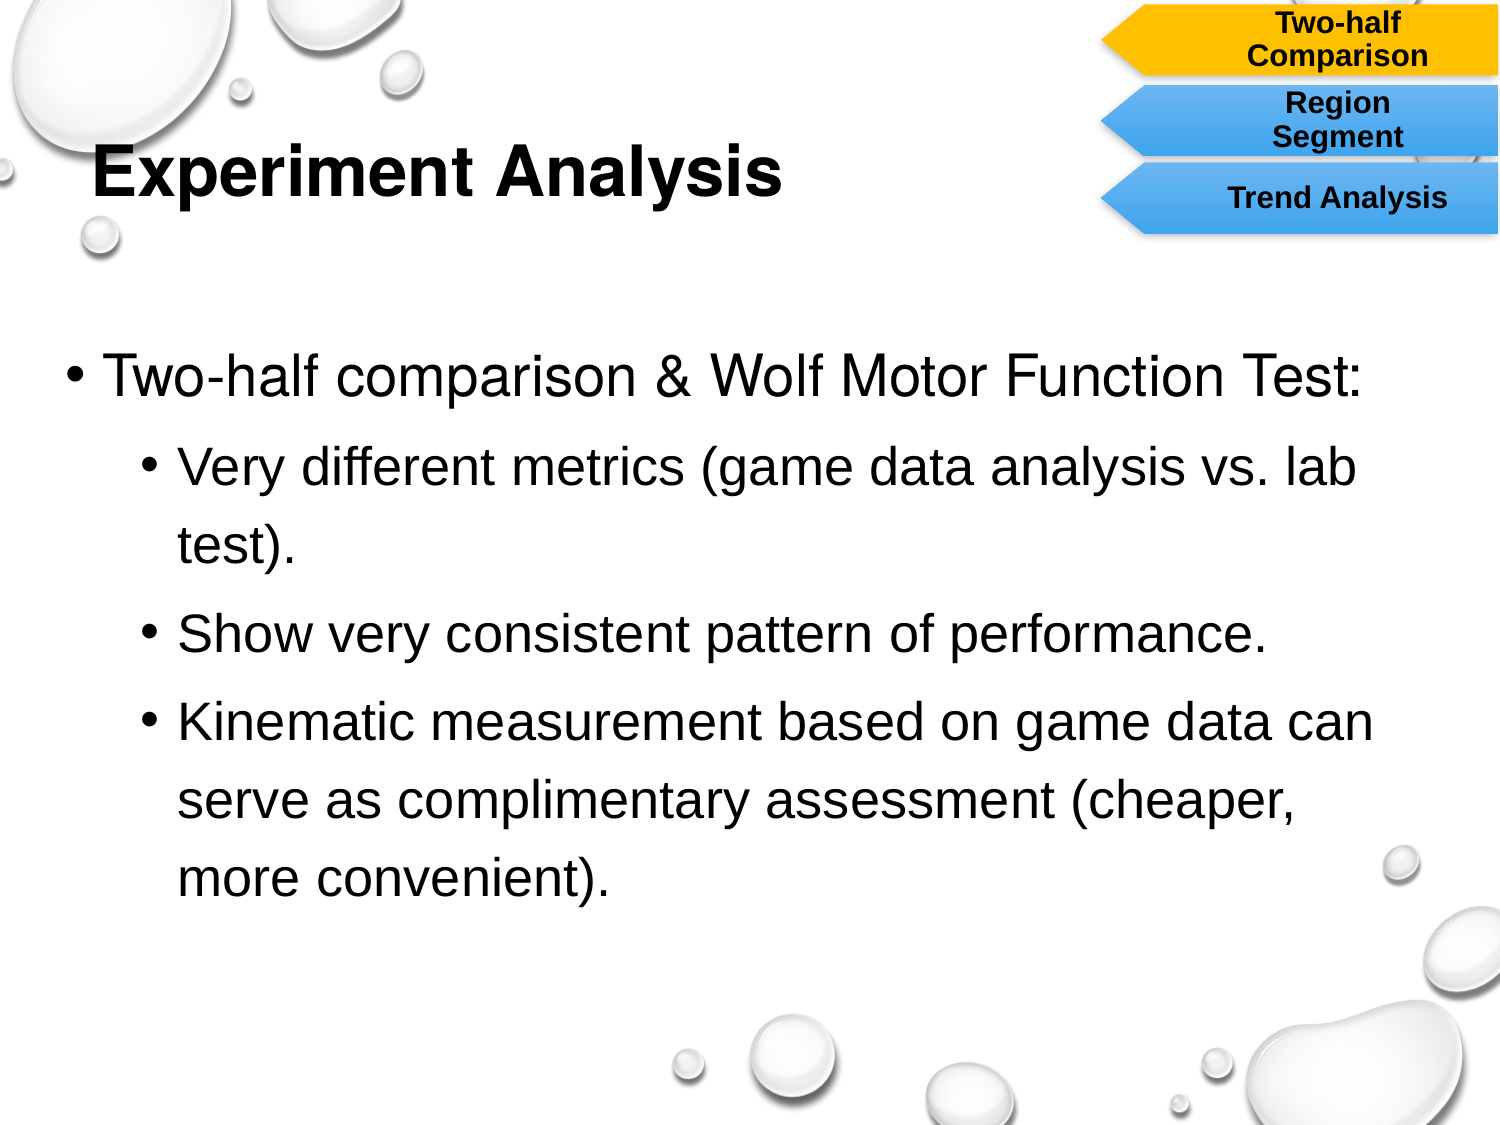

Two-half Comparison
Region Segment
Trend Analysis
Experiment Analysis
Two-half comparison & Wolf Motor Function Test:
Very different metrics (game data analysis vs. lab test).
Show very consistent pattern of performance.
Kinematic measurement based on game data can serve as complimentary assessment (cheaper, more convenient).